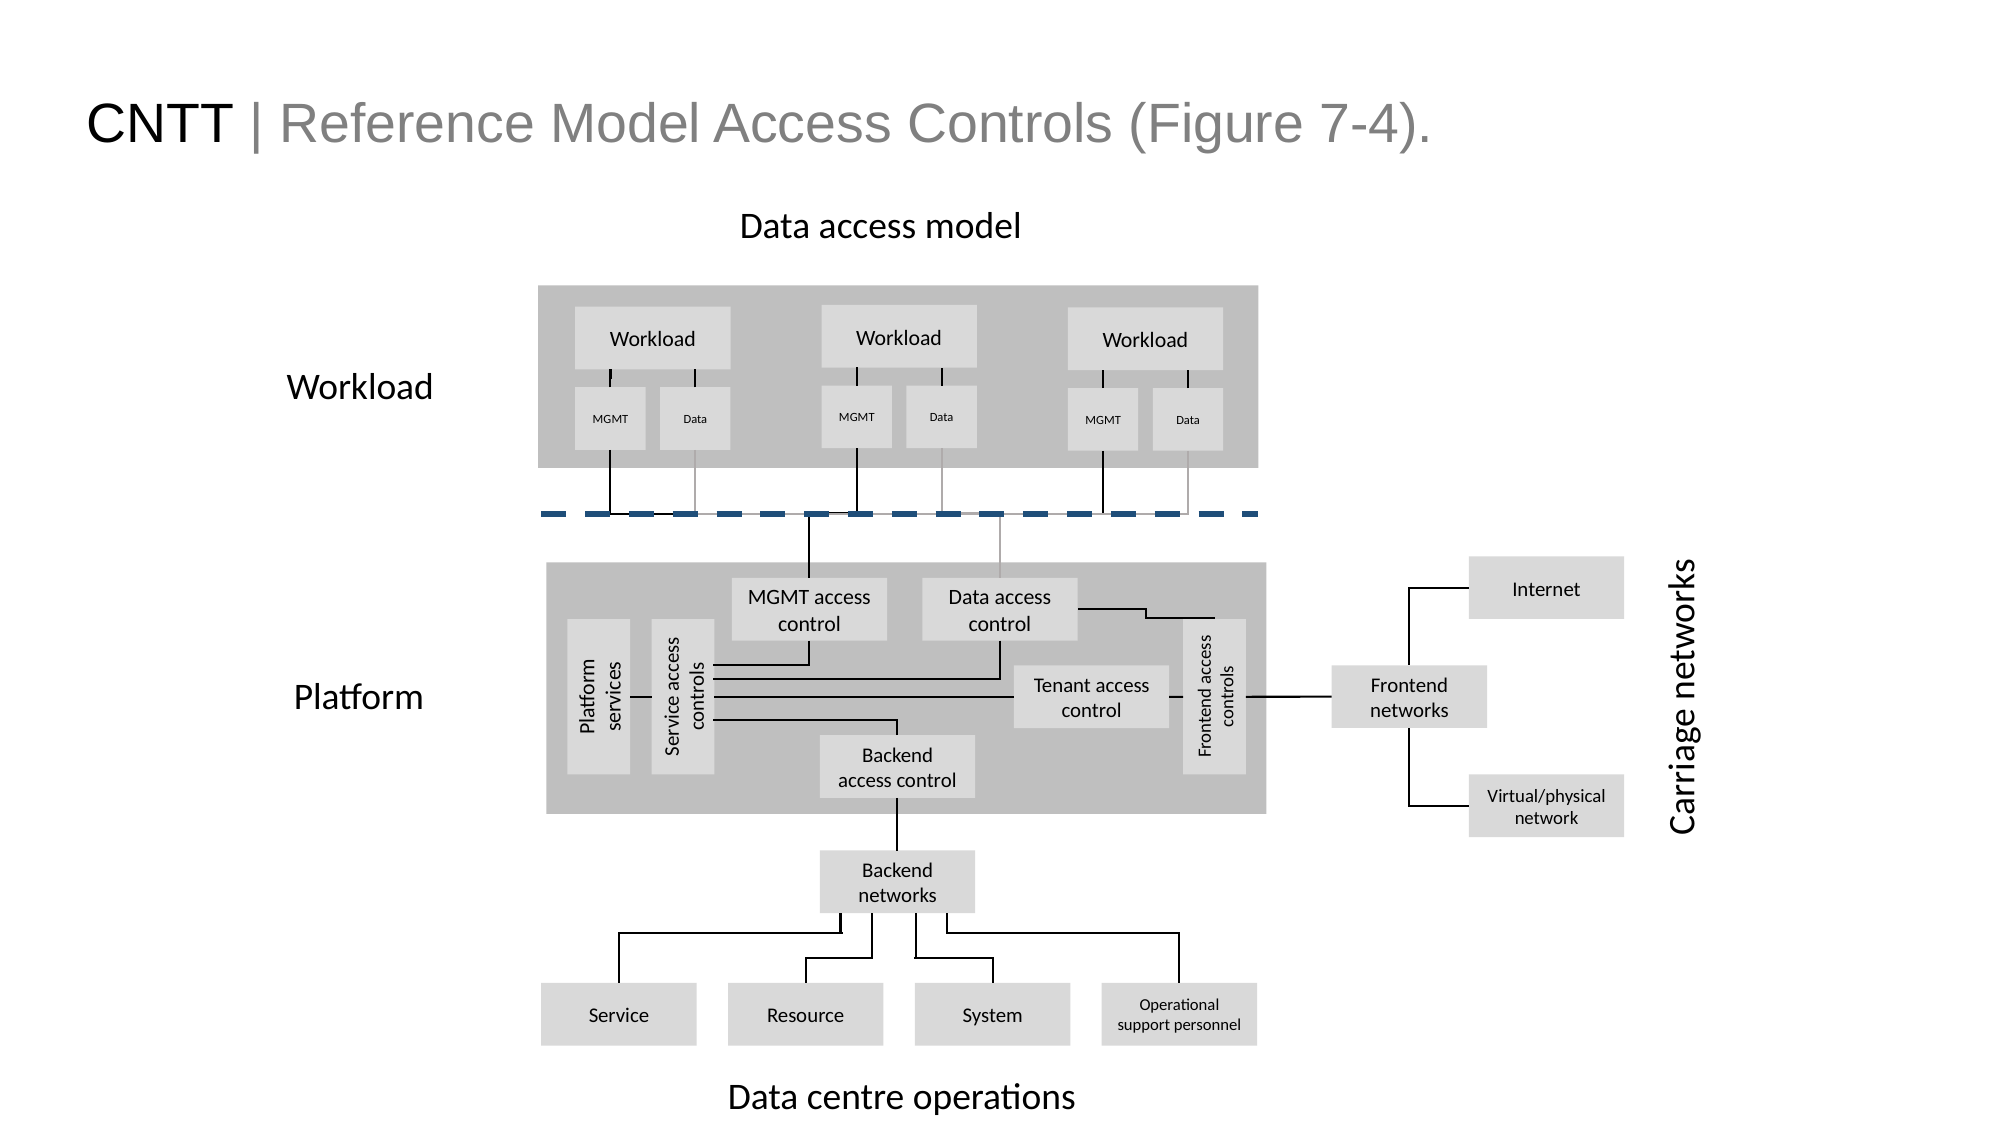

CNTT | Reference Model Access Controls (Figure 7-4).
Data access model

Workload
MGMT
Data
Workload
MGMT
Data
Workload
MGMT
Data
Workload
Internet

MGMT access control
Data access control
Platform
Frontend networks
Frontend access controls
Platform services
Service access controls
Tenant access control
Carriage networks
Backend access control
Virtual/physical network
Backend networks
Service
Resource
System
Operational support personnel
Data centre operations